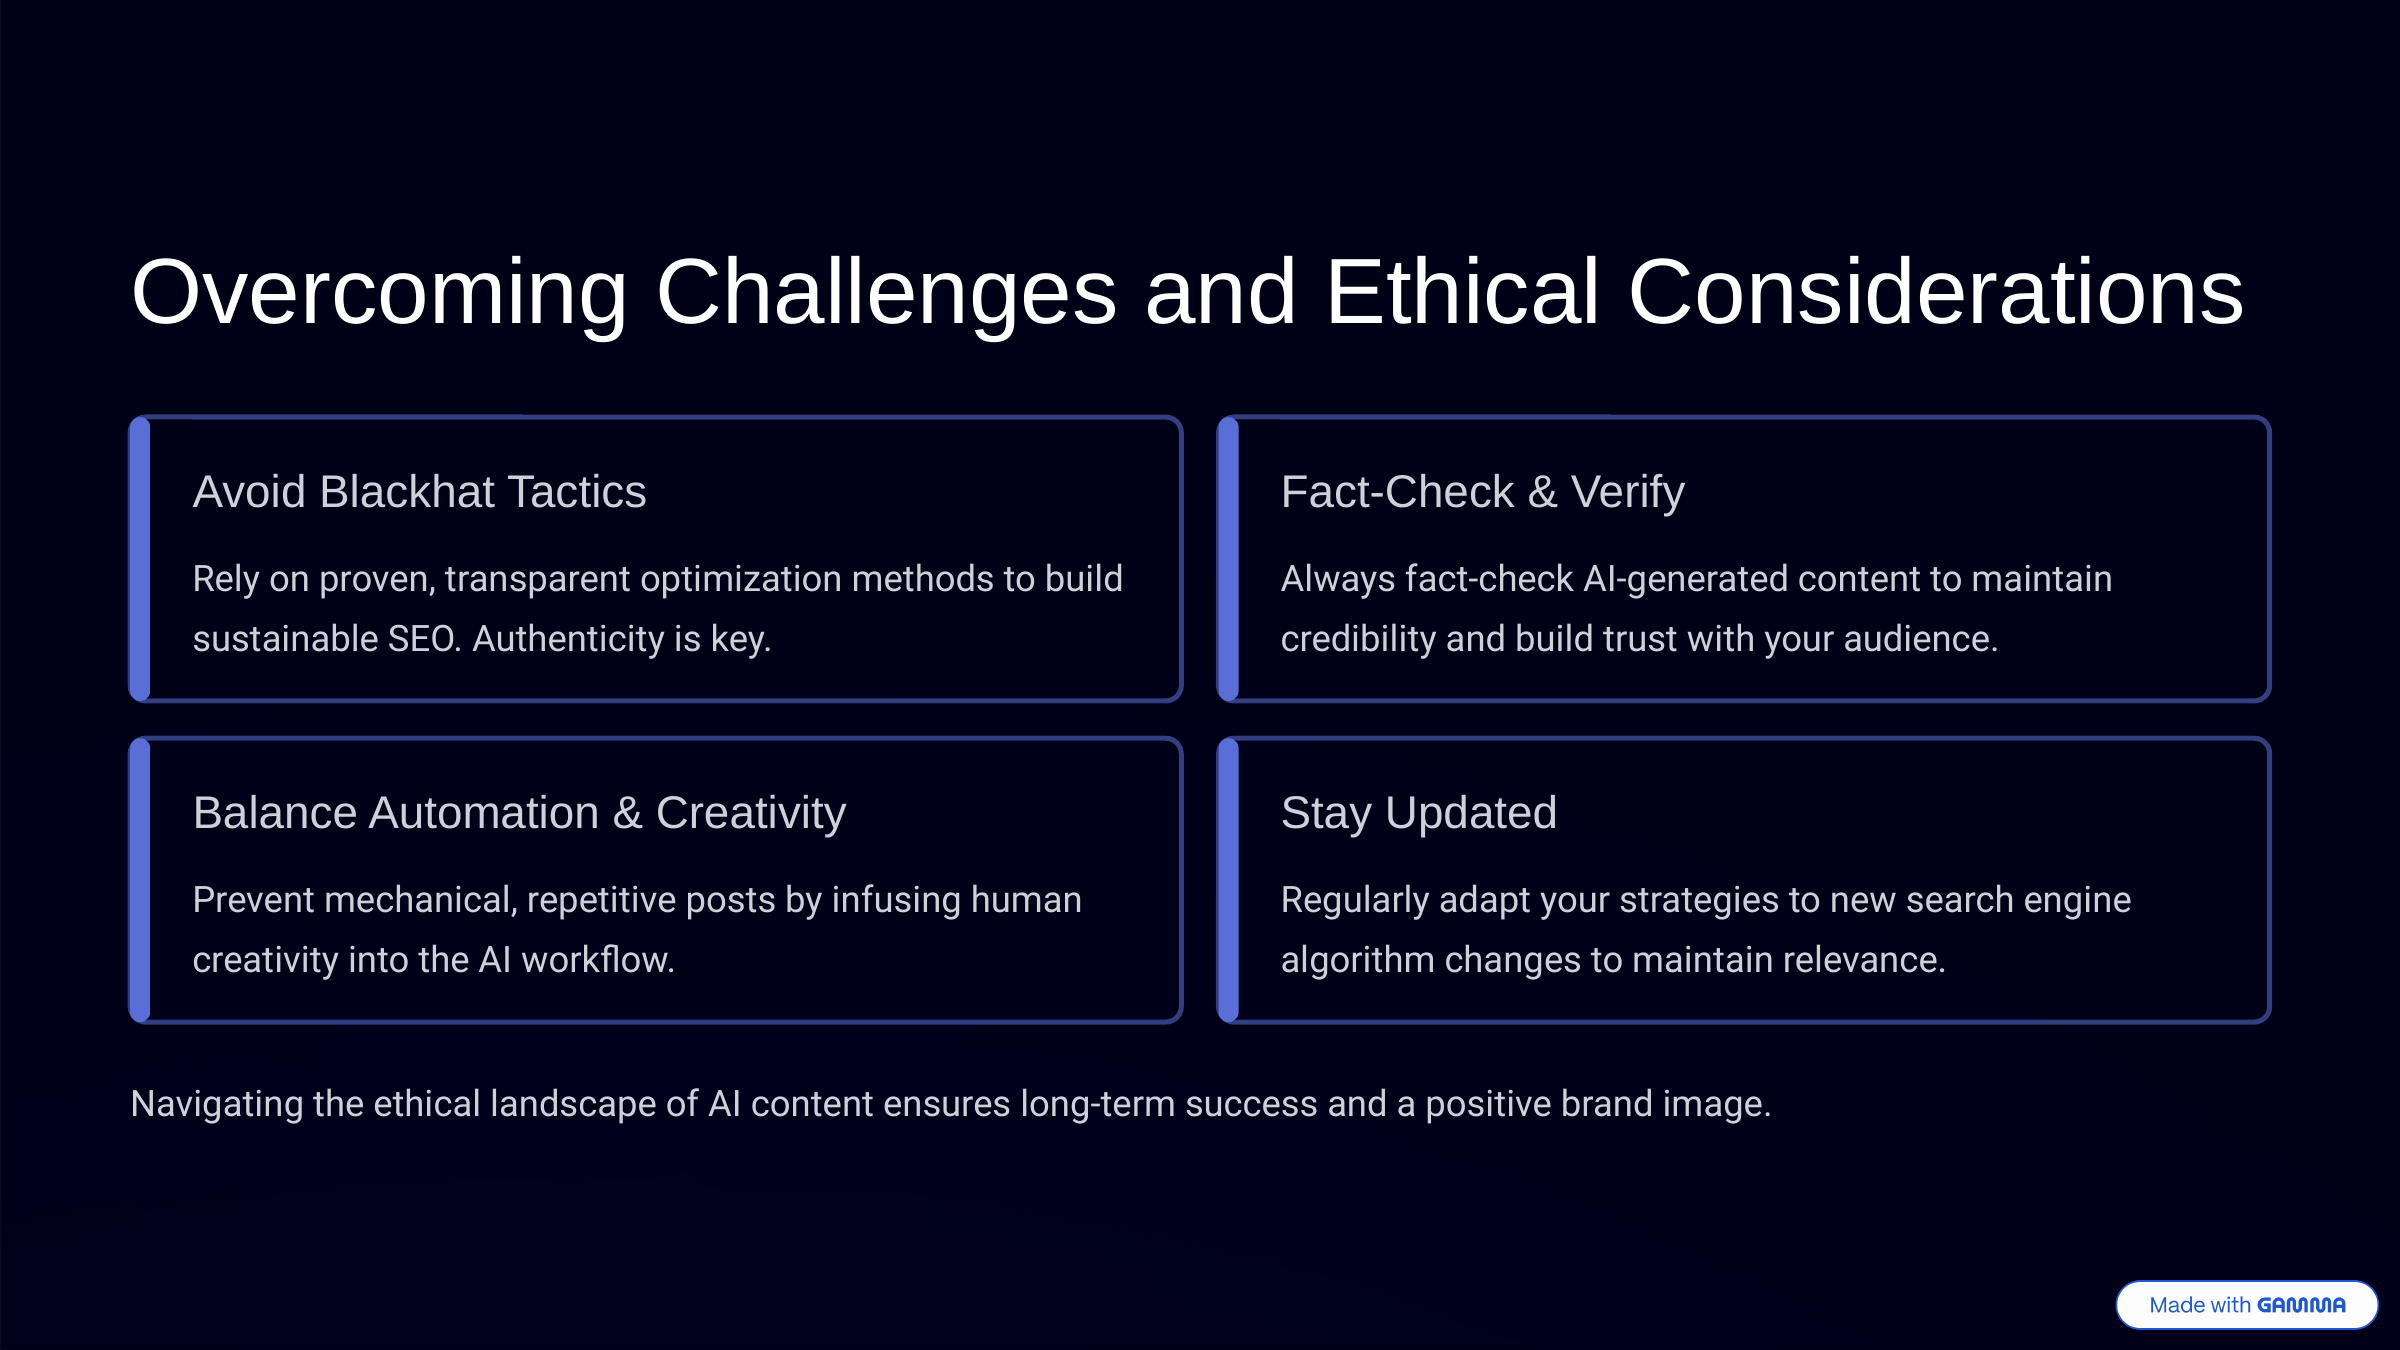

Overcoming Challenges and Ethical Considerations

Avoid Blackhat Tactics
Fact-Check & Verify
Rely on proven, transparent optimization methods to build sustainable SEO. Authenticity is key.
Always fact-check AI-generated content to maintain credibility and build trust with your audience.

Balance Automation & Creativity
Stay Updated
Prevent mechanical, repetitive posts by infusing human creativity into the AI workflow.
Regularly adapt your strategies to new search engine algorithm changes to maintain relevance.
Navigating the ethical landscape of AI content ensures long-term success and a positive brand image.